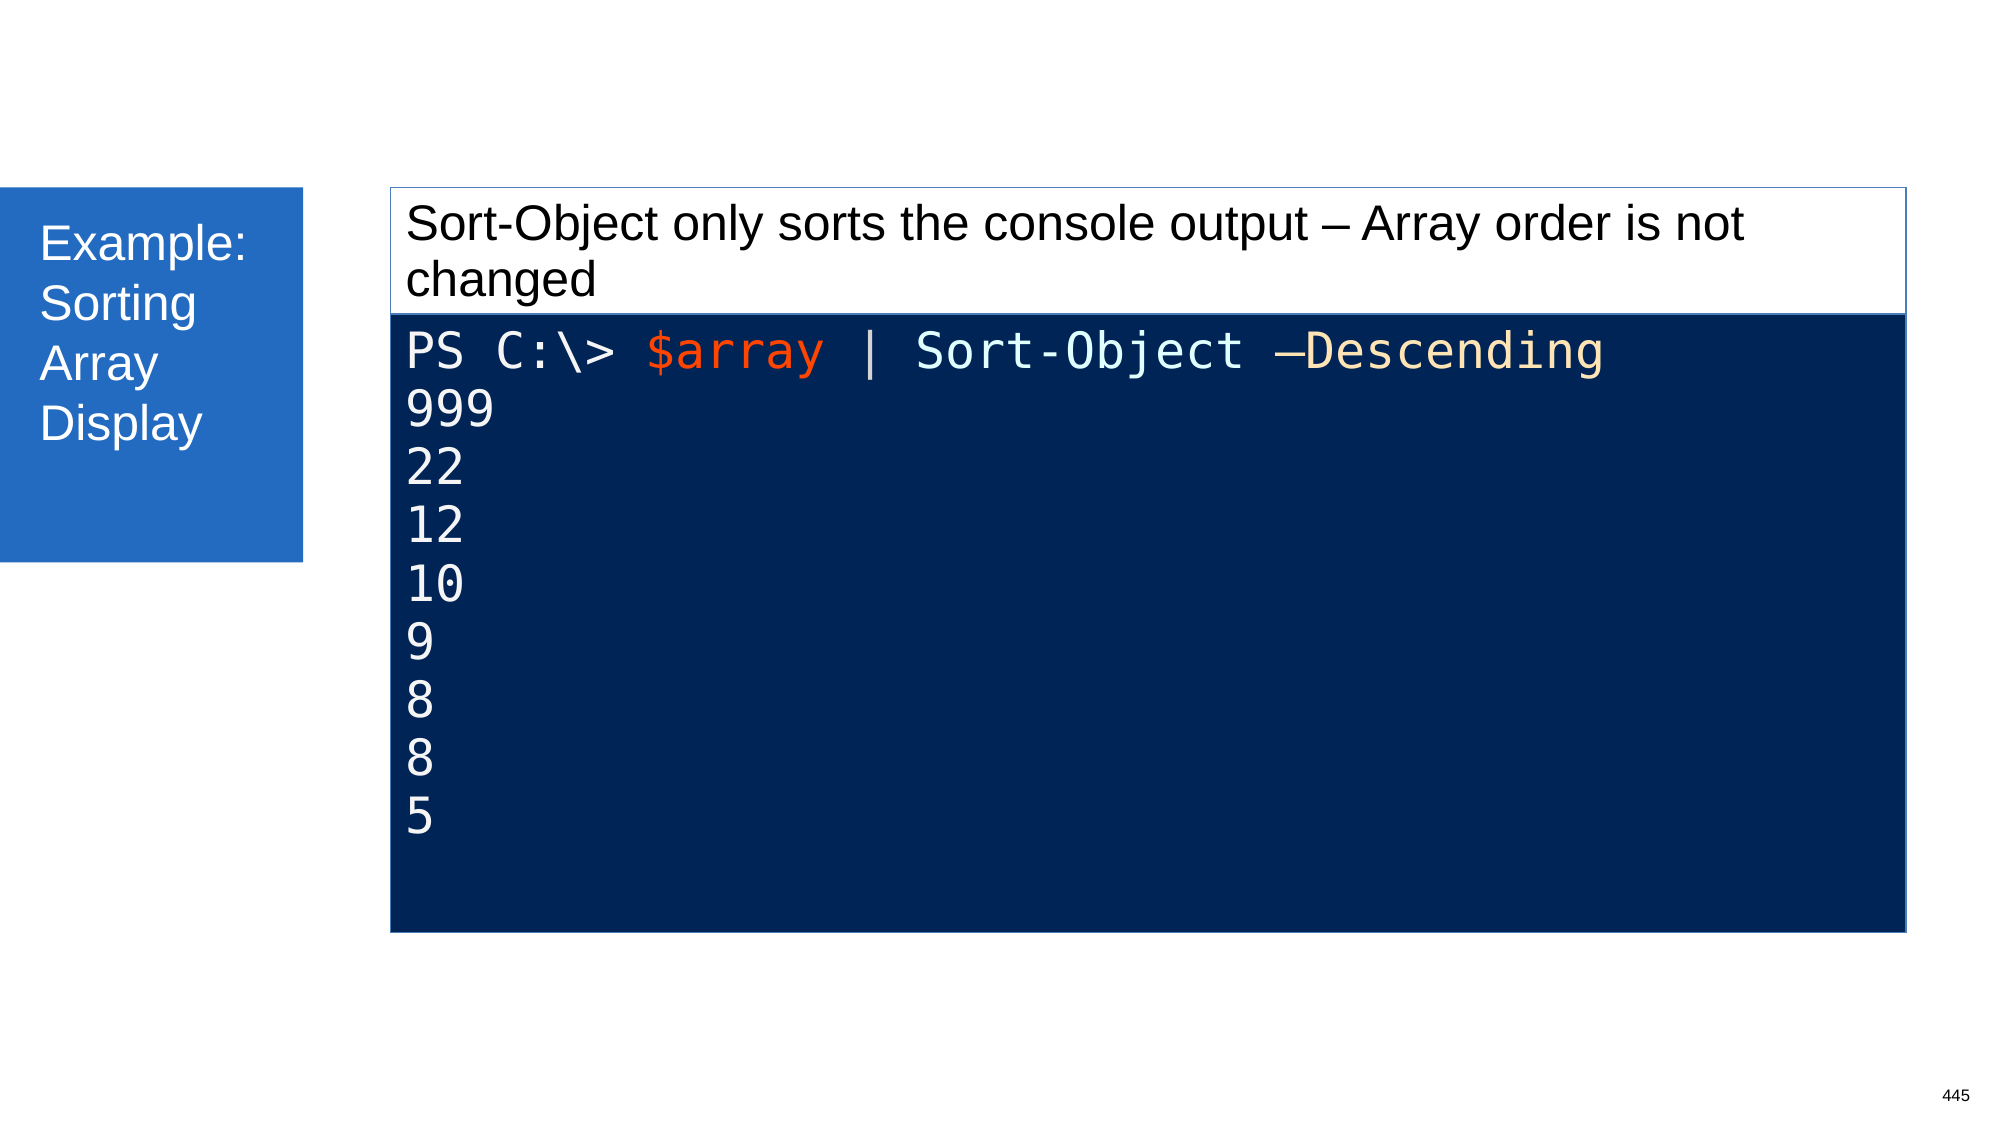

Example:
Sorting Array Display
| Sort-Object only sorts the console output – Array order is not changed |
| --- |
| PS C:\> $array | Sort-Object –Descending 999 22 12 10 9 8 8 5 |
445